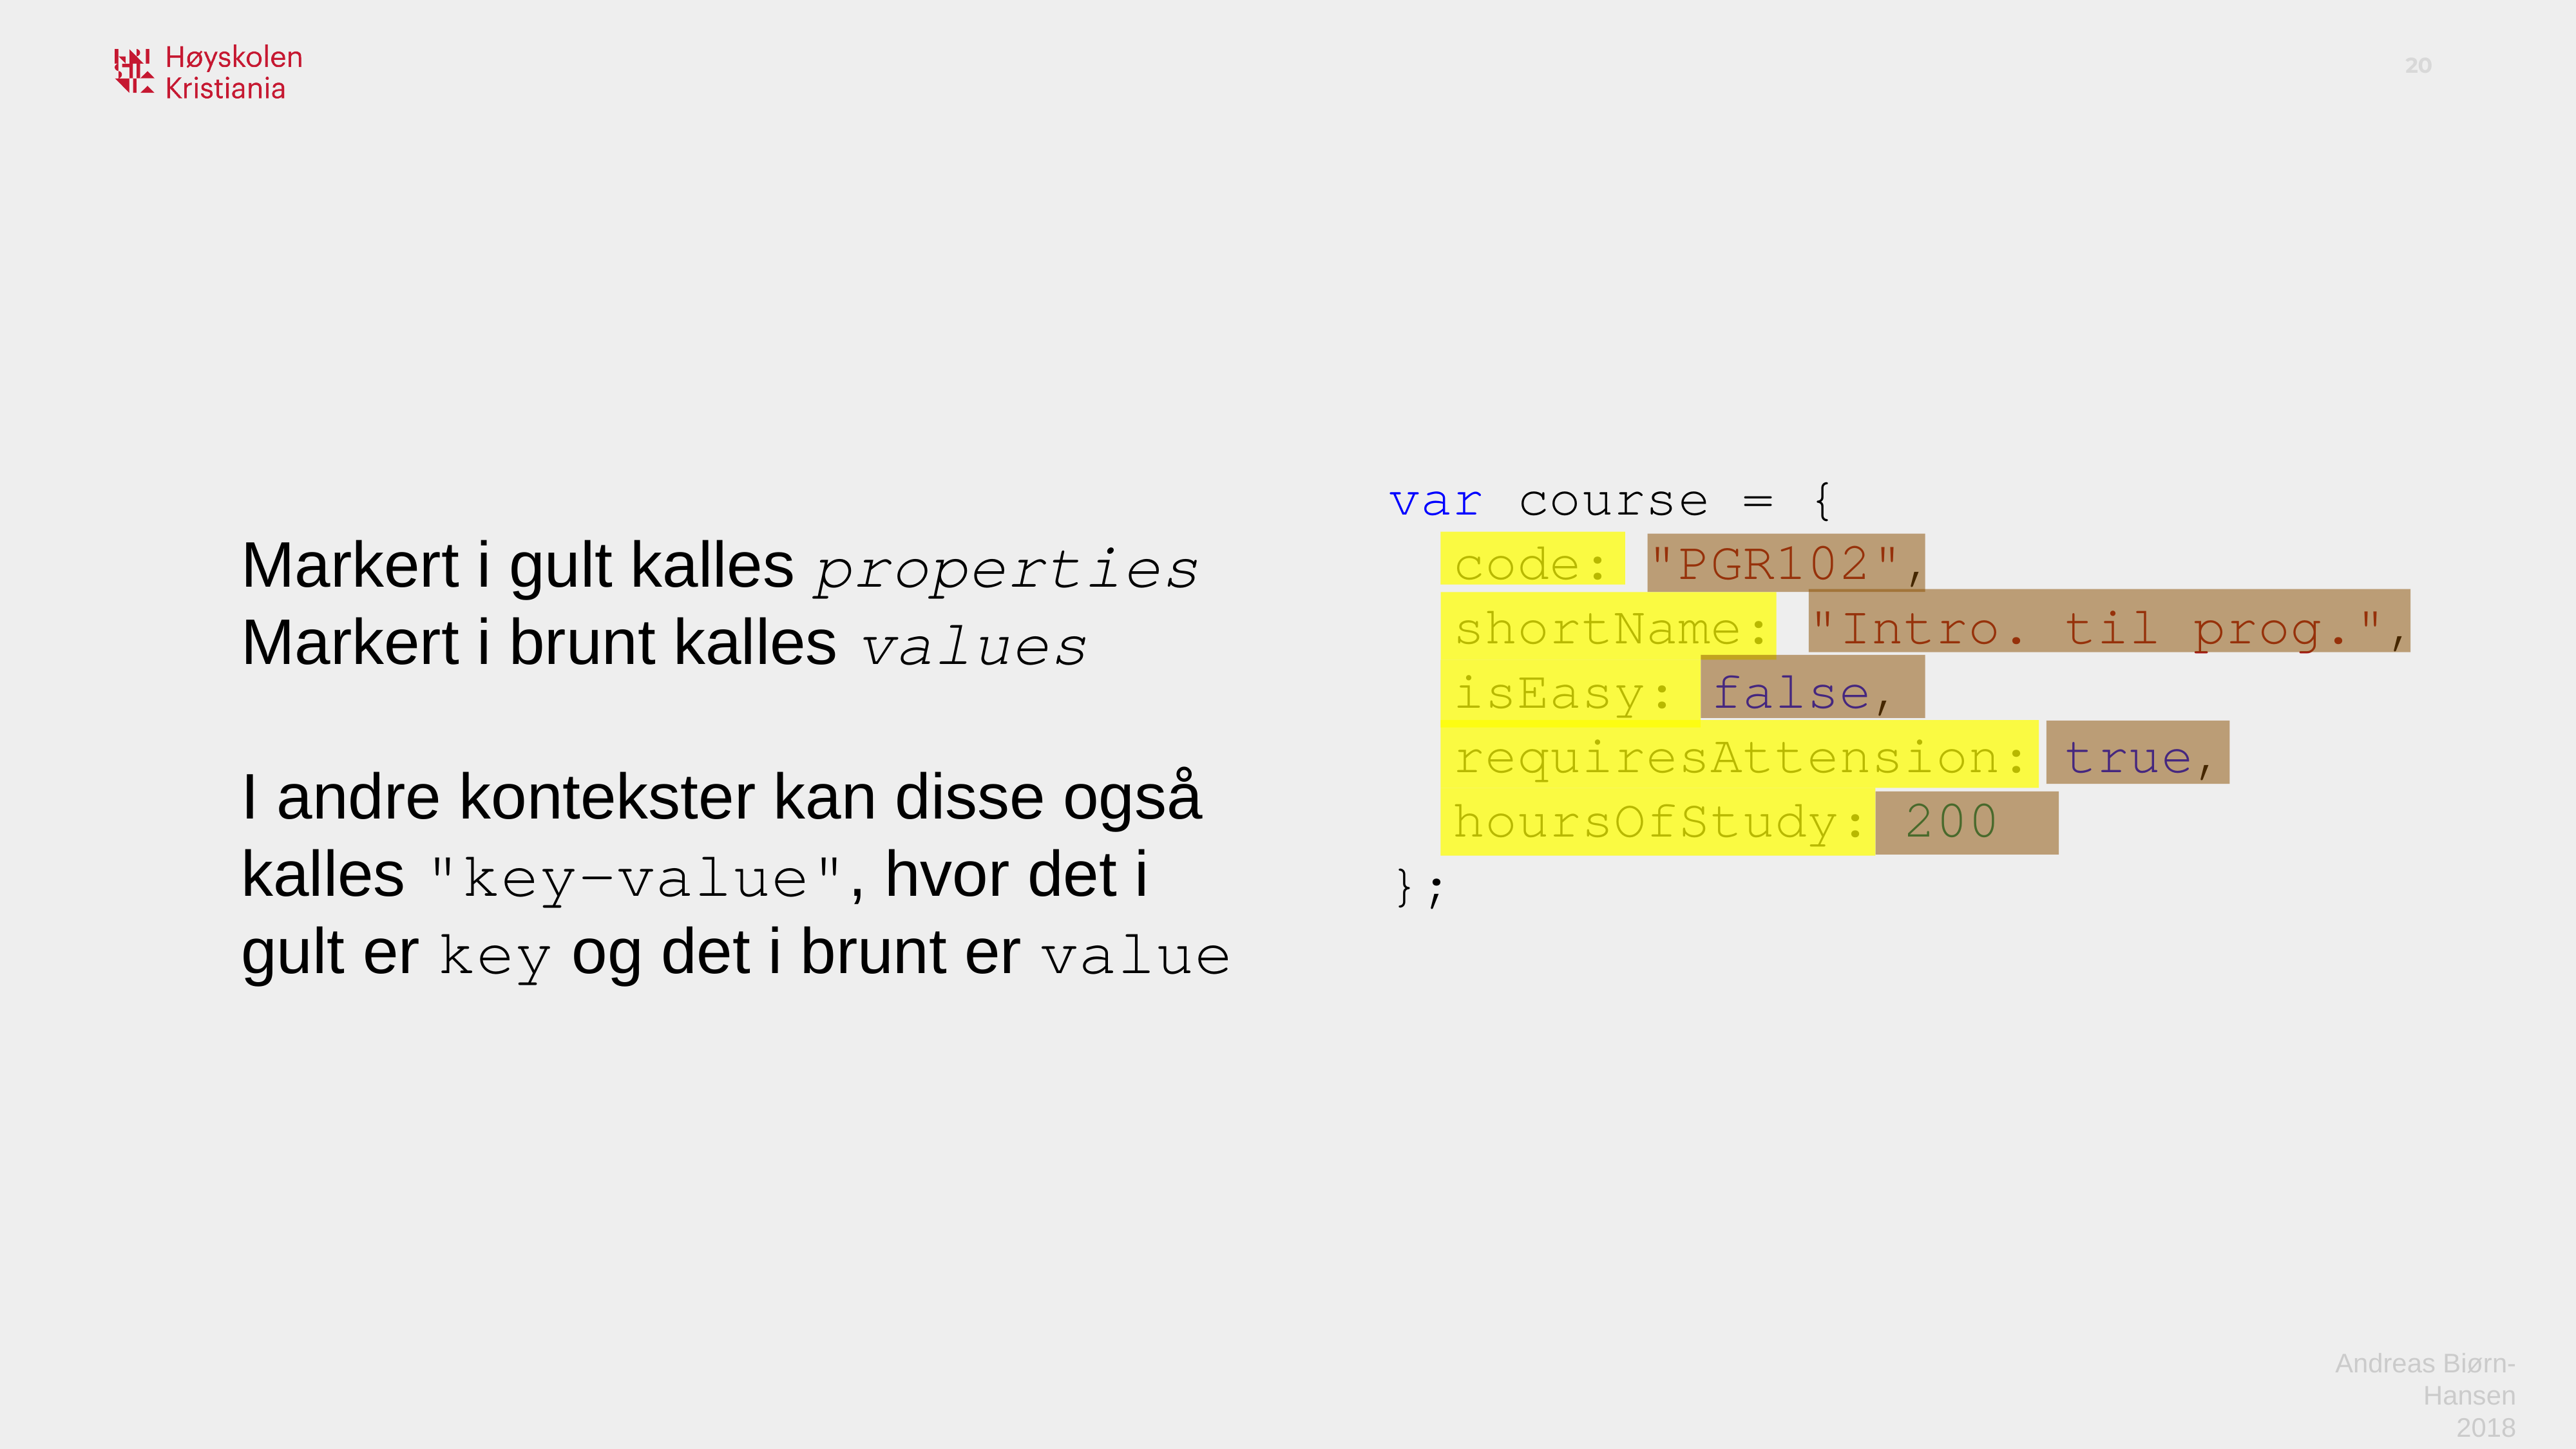

var course = {
  code: "PGR102",
  shortName: "Intro. til prog.",
  isEasy: false,
  requiresAttension: true,
  hoursOfStudy: 200
};
Markert i gult kalles properties
Markert i brunt kalles values

I andre kontekster kan disse også kalles "key-value", hvor det i gult er key og det i brunt er value